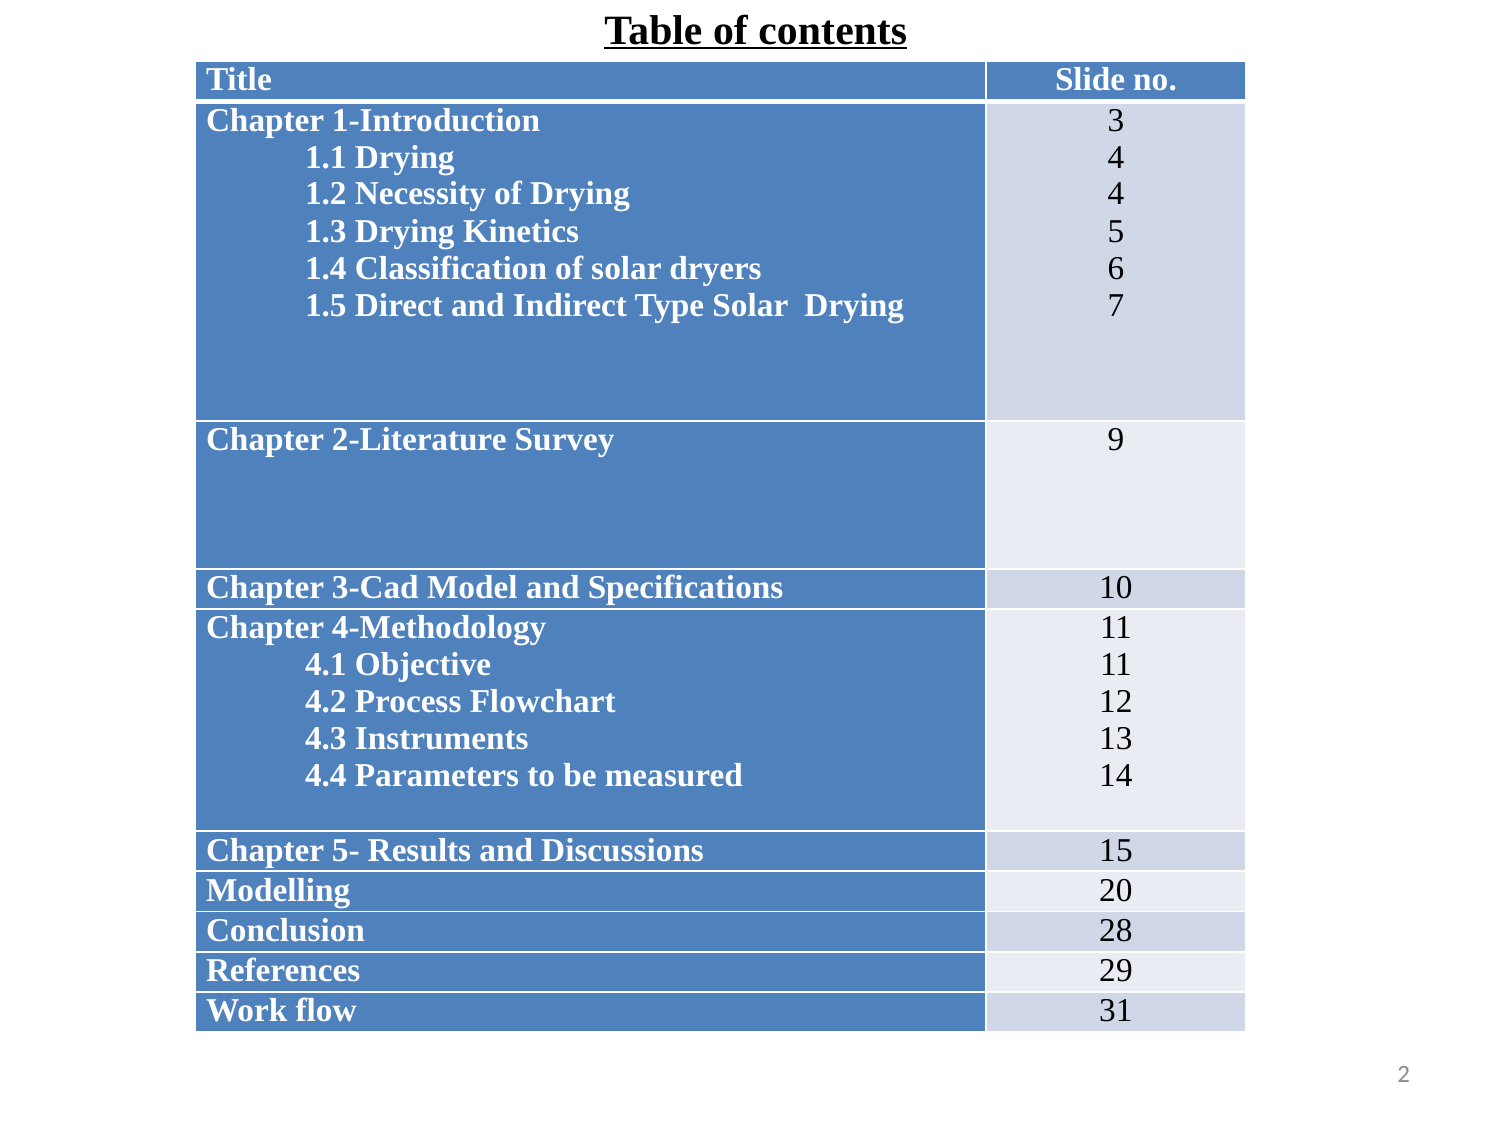

Table of contents
| Title | Slide no. |
| --- | --- |
| Chapter 1-Introduction 1.1 Drying 1.2 Necessity of Drying 1.3 Drying Kinetics 1.4 Classification of solar dryers 1.5 Direct and Indirect Type Solar Drying | 3 4 4 5 6 7 |
| Chapter 2-Literature Survey | 9 |
| Chapter 3-Cad Model and Specifications | 10 |
| Chapter 4-Methodology 4.1 Objective 4.2 Process Flowchart 4.3 Instruments 4.4 Parameters to be measured | 11 11 12 13 14 |
| Chapter 5- Results and Discussions | 15 |
| Modelling | 20 |
| Conclusion | 28 |
| References | 29 |
| Work flow | 31 |
2